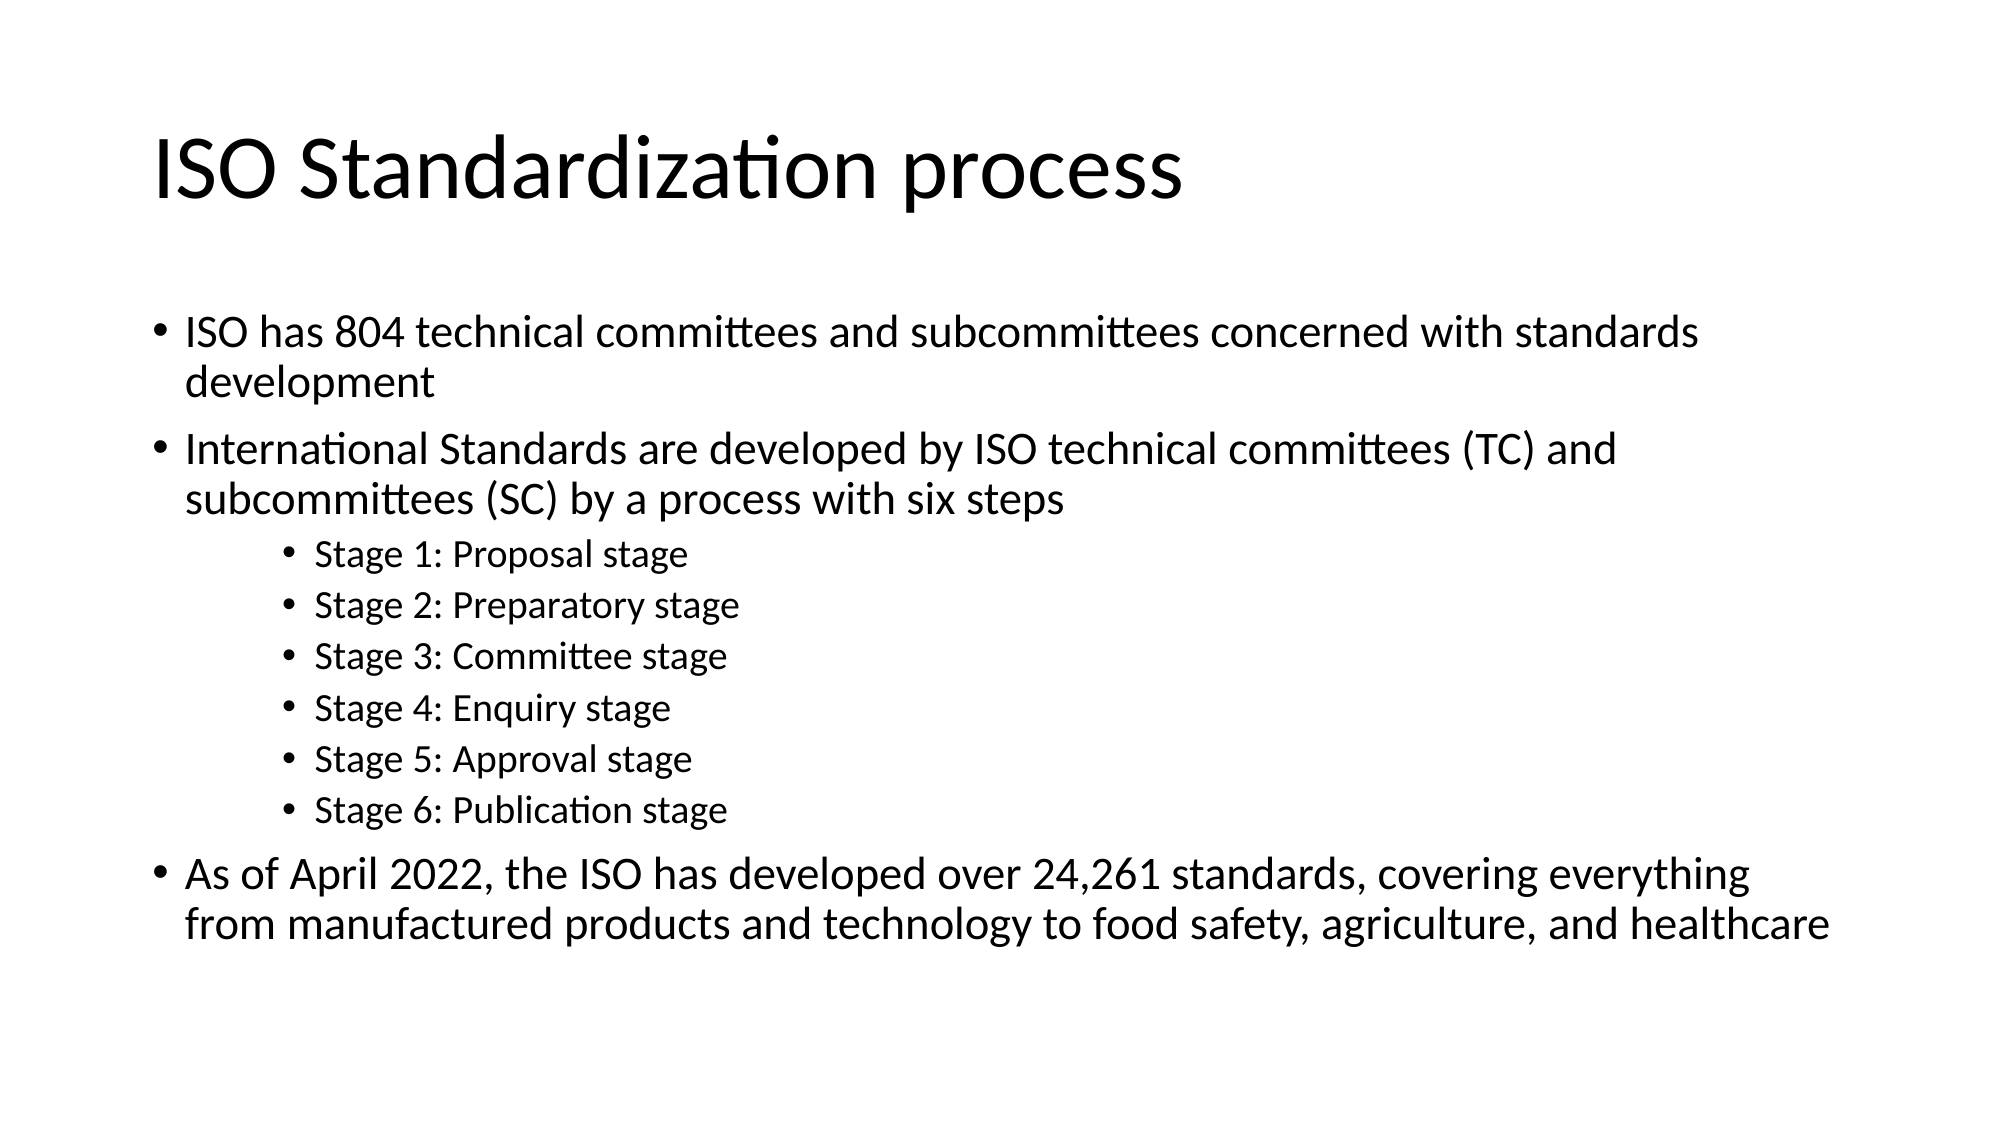

# ISO Standardization process
ISO has 804 technical committees and subcommittees concerned with standards development
International Standards are developed by ISO technical committees (TC) and subcommittees (SC) by a process with six steps
Stage 1: Proposal stage
Stage 2: Preparatory stage
Stage 3: Committee stage
Stage 4: Enquiry stage
Stage 5: Approval stage
Stage 6: Publication stage
As of April 2022, the ISO has developed over 24,261 standards, covering everything from manufactured products and technology to food safety, agriculture, and healthcare